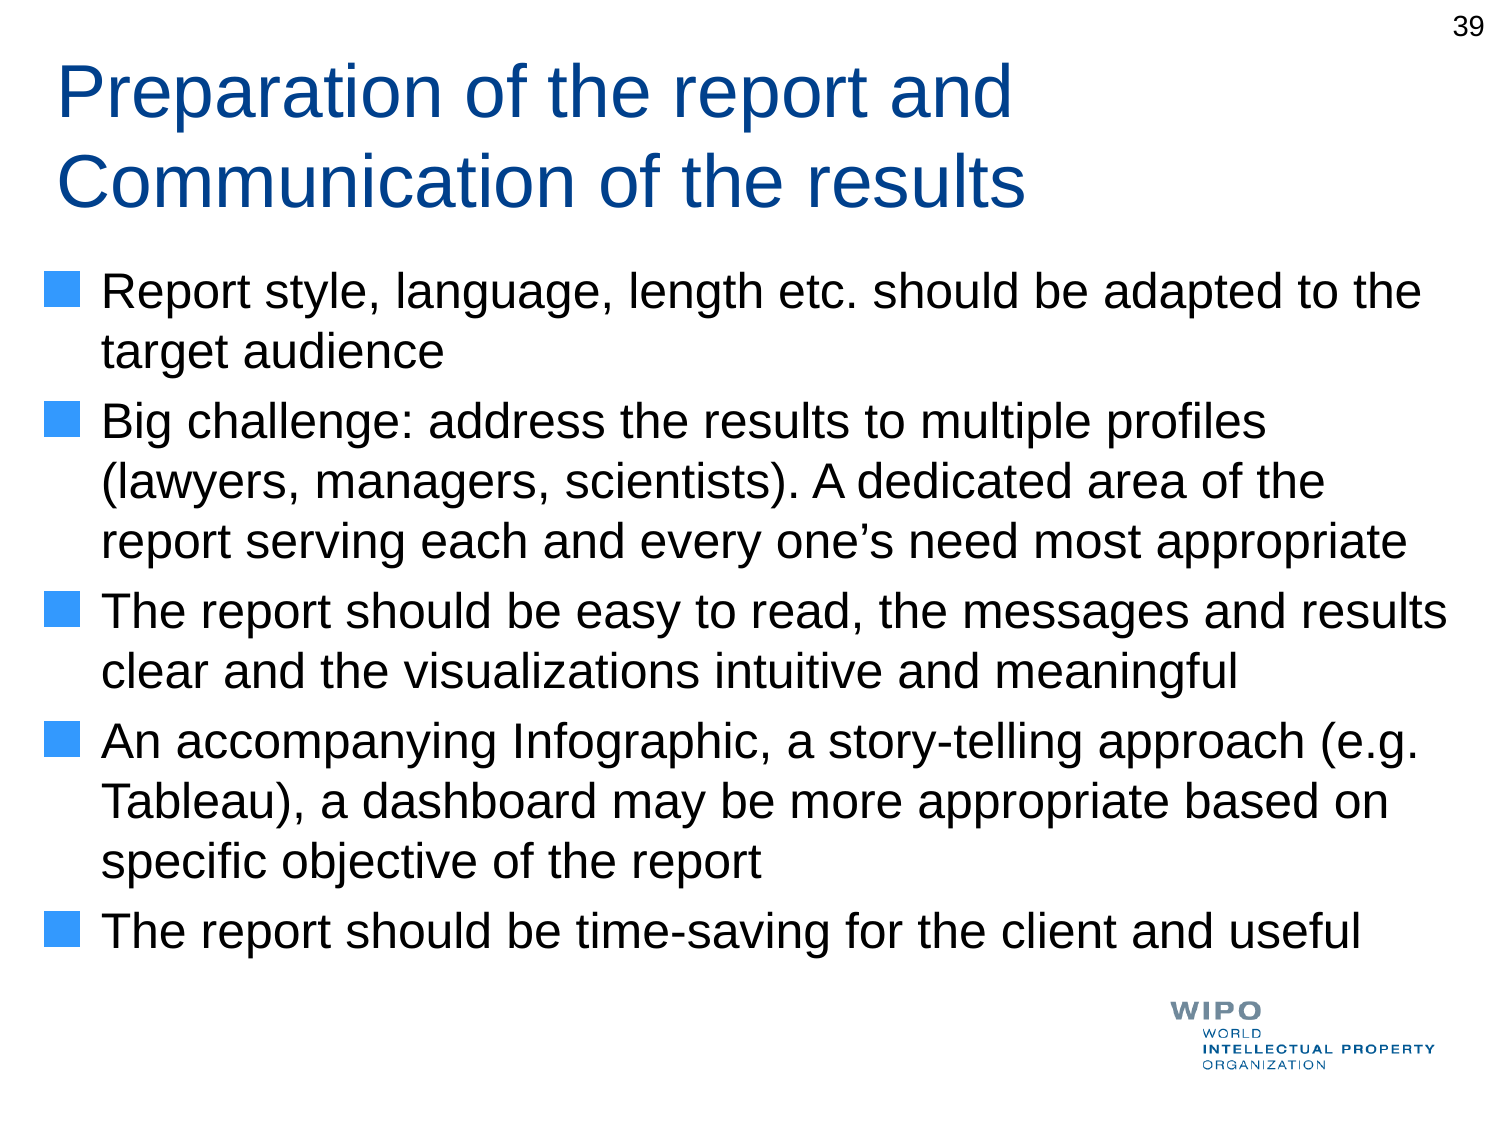

39
# Preparation of the report and Communication of the results
Report style, language, length etc. should be adapted to the target audience
Big challenge: address the results to multiple profiles (lawyers, managers, scientists). A dedicated area of the report serving each and every one’s need most appropriate
The report should be easy to read, the messages and results clear and the visualizations intuitive and meaningful
An accompanying Infographic, a story-telling approach (e.g. Tableau), a dashboard may be more appropriate based on specific objective of the report
The report should be time-saving for the client and useful